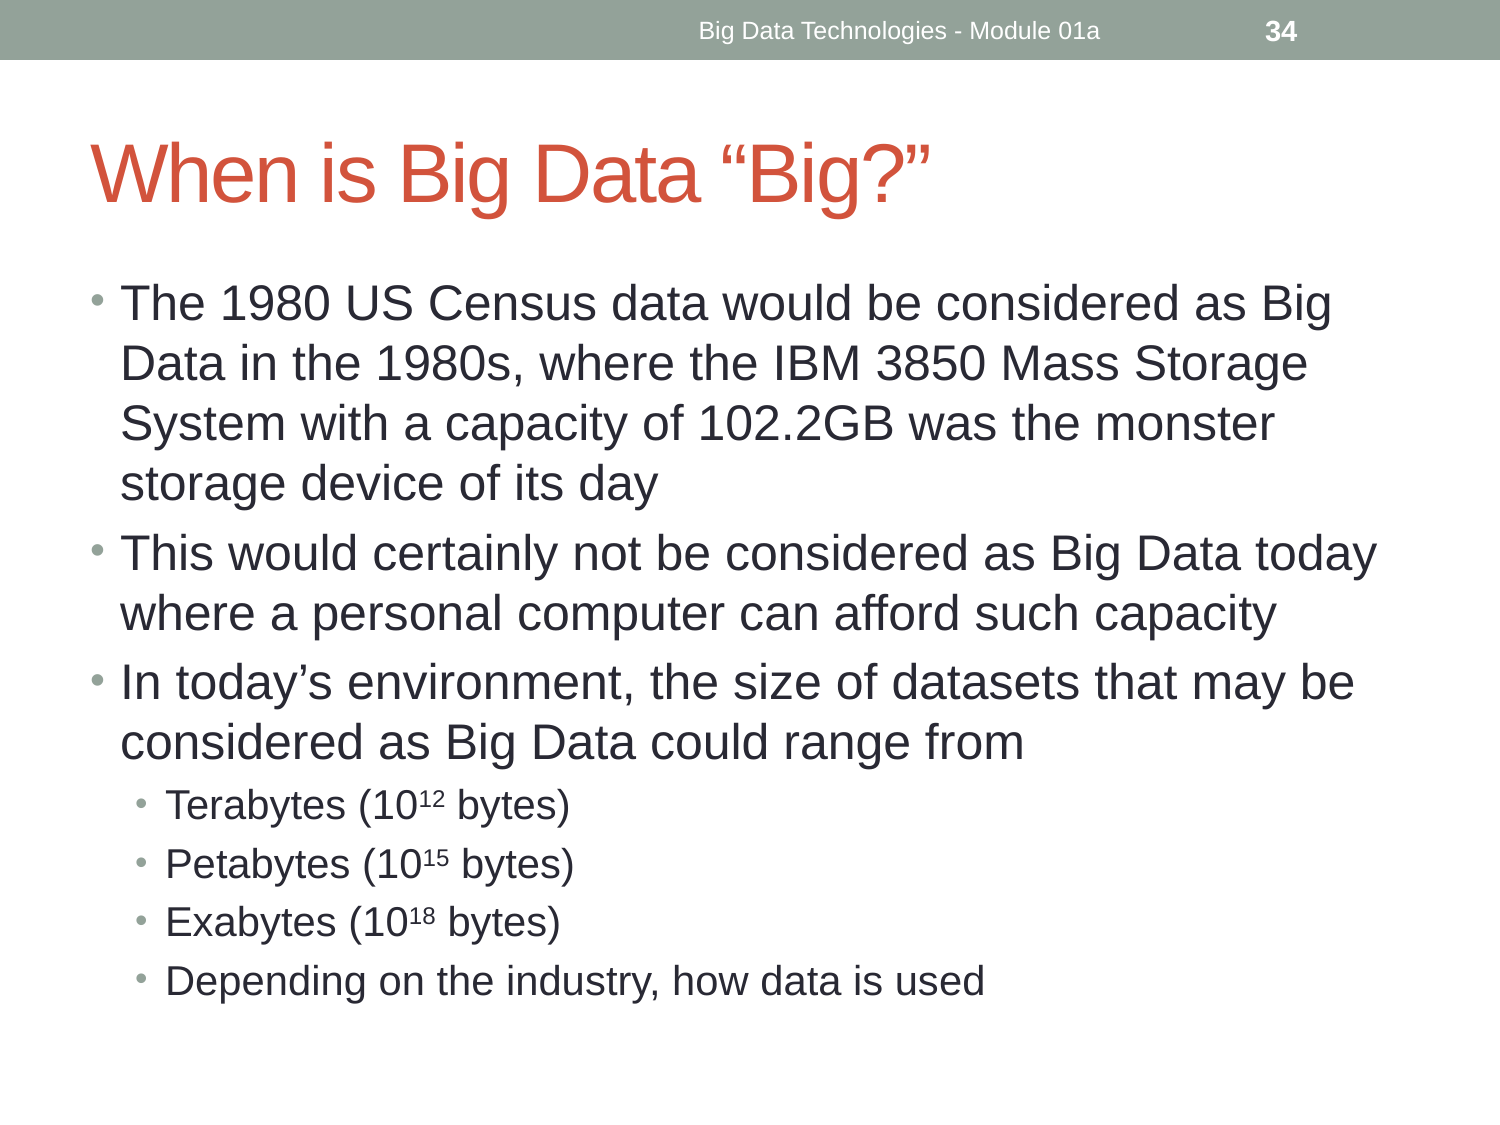

Big Data Technologies - Module 01a
34
# When is Big Data “Big?”
The 1980 US Census data would be considered as Big Data in the 1980s, where the IBM 3850 Mass Storage System with a capacity of 102.2GB was the monster storage device of its day
This would certainly not be considered as Big Data today where a personal computer can afford such capacity
In today’s environment, the size of datasets that may be considered as Big Data could range from
Terabytes (1012 bytes)
Petabytes (1015 bytes)
Exabytes (1018 bytes)
Depending on the industry, how data is used